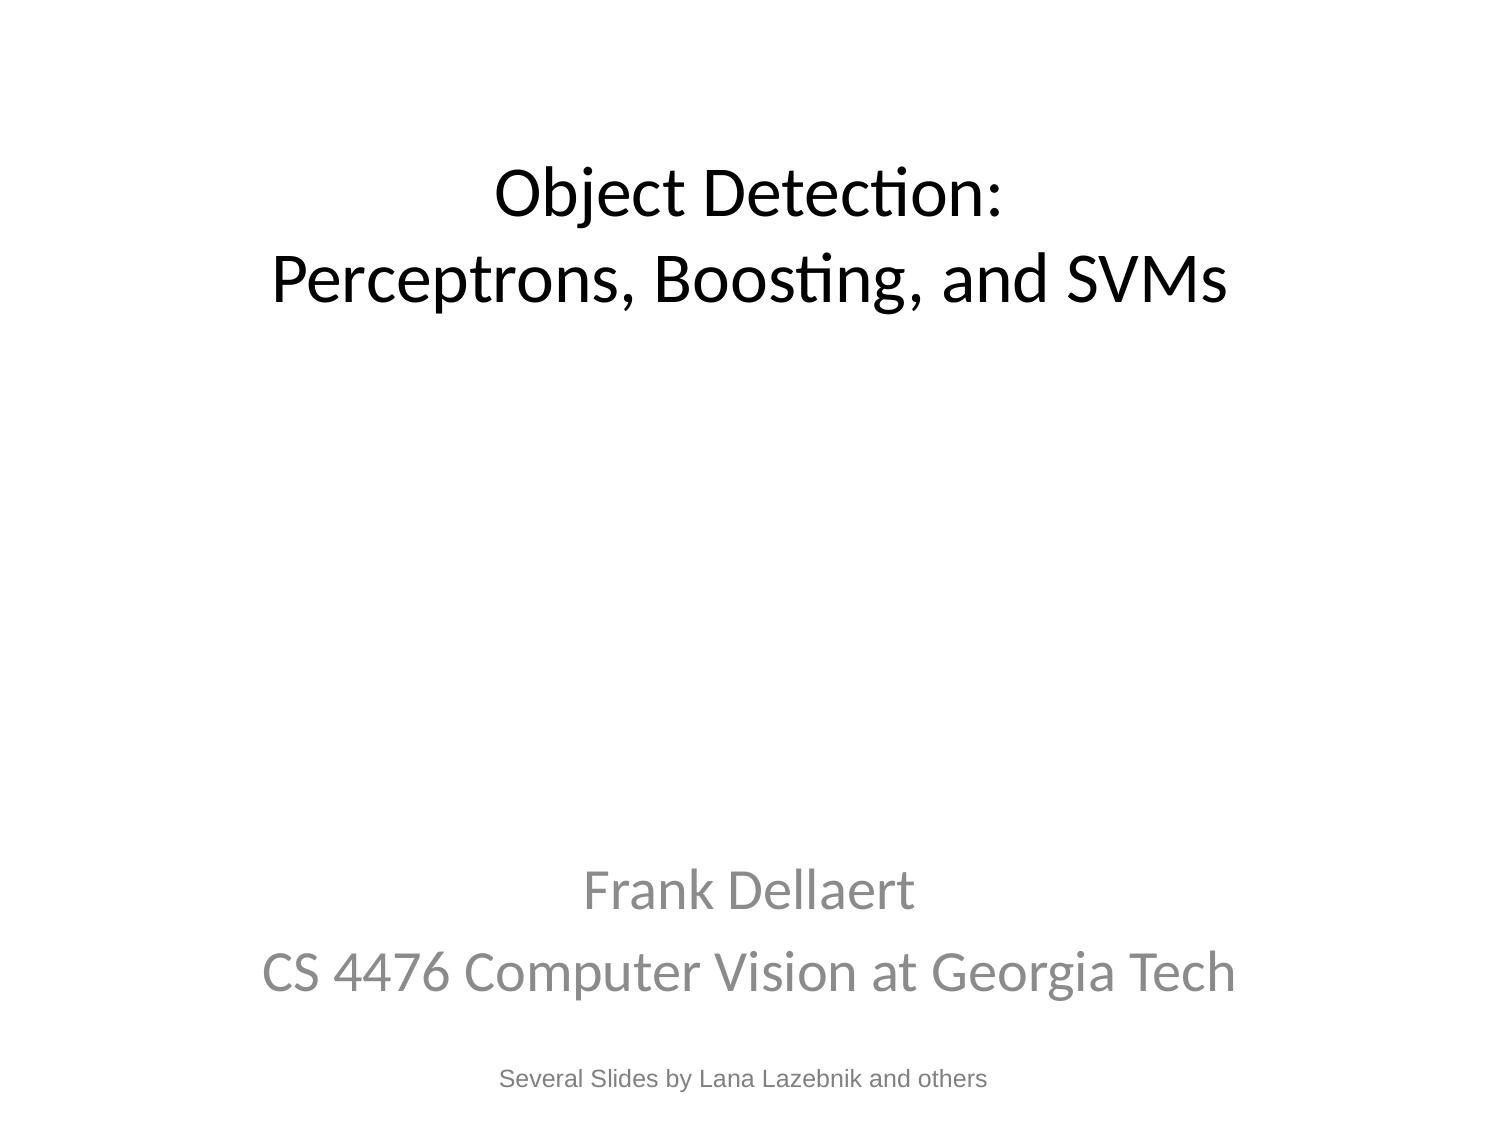

# Object Detection: Perceptrons, Boosting, and SVMs

Frank Dellaert
CS 4476 Computer Vision at Georgia Tech
Several Slides by Lana Lazebnik and others